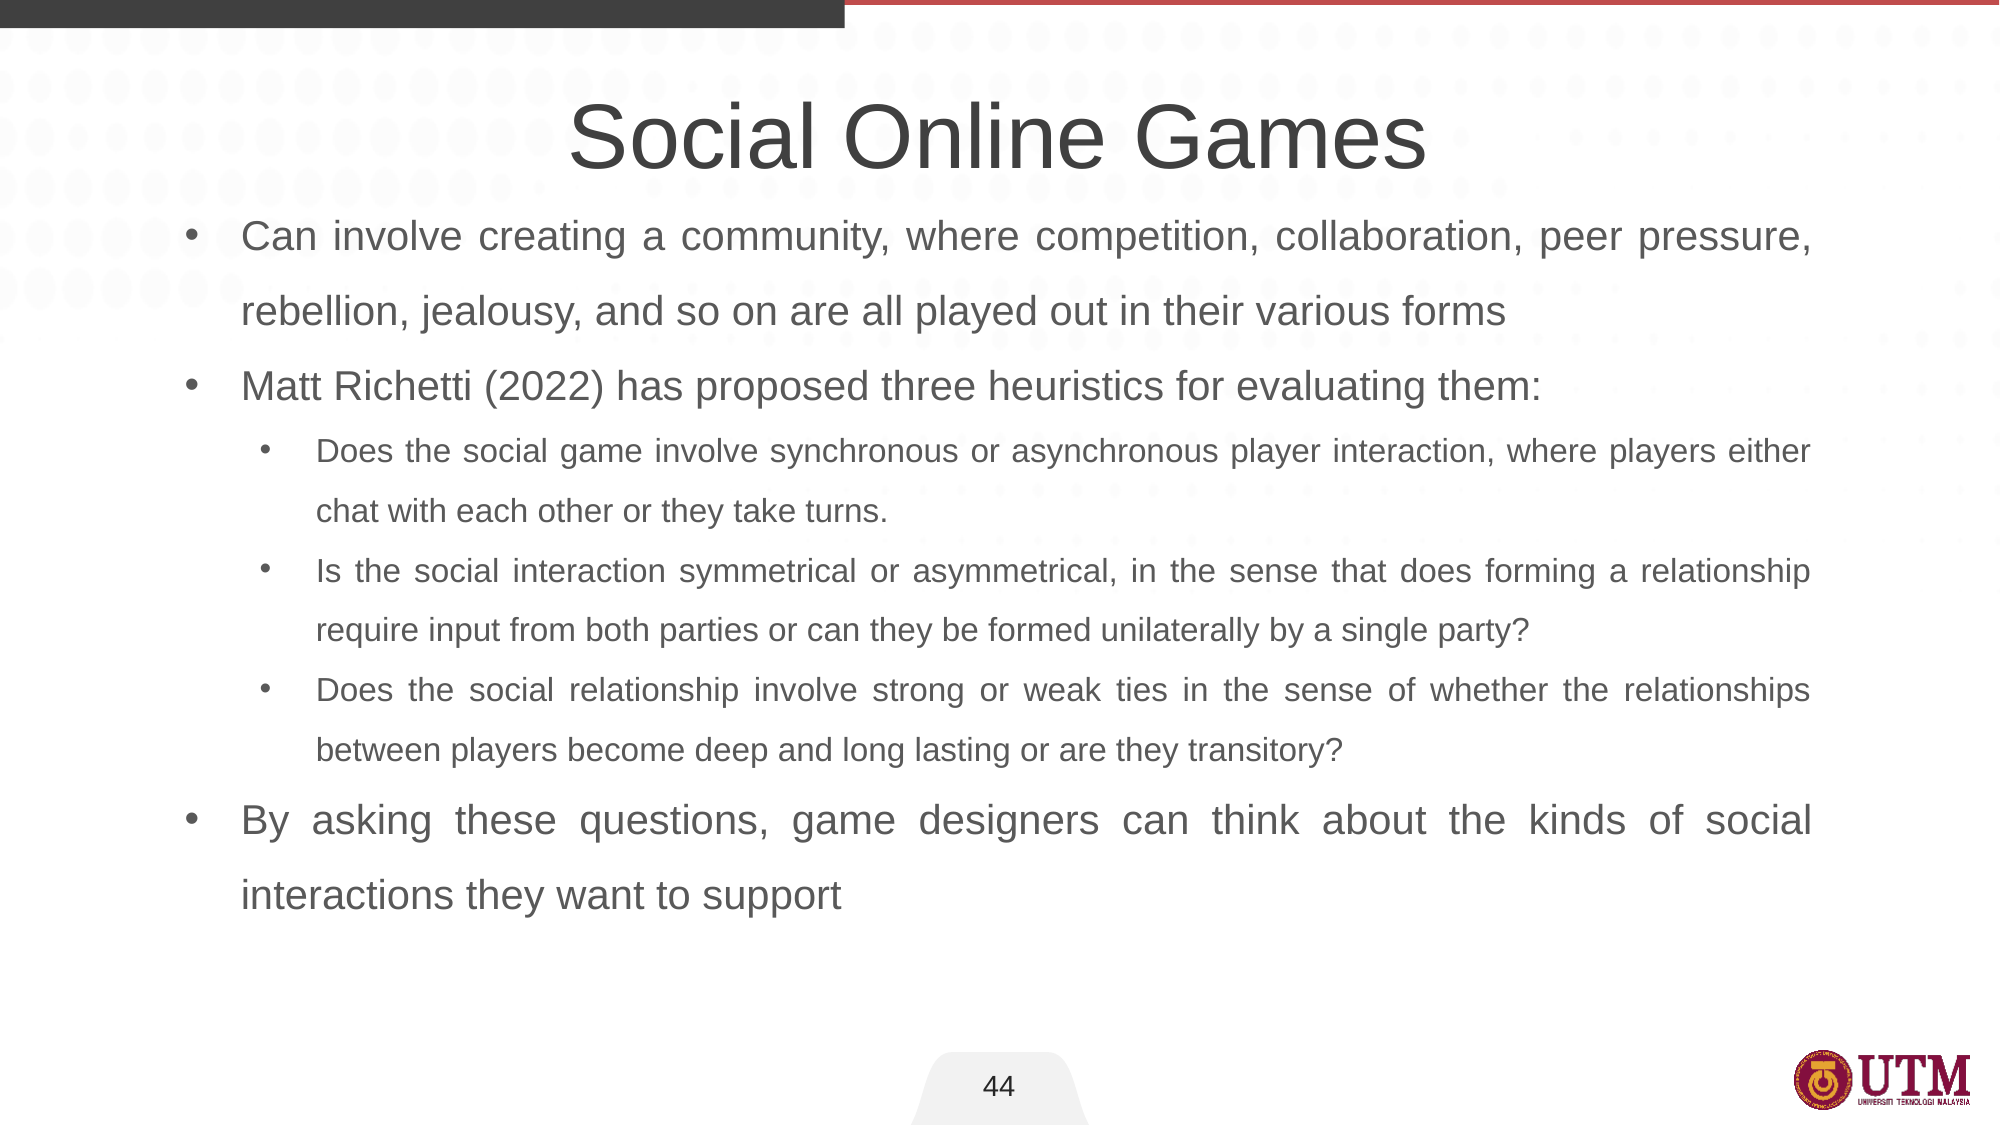

Social Online Games
Can involve creating a community, where competition, collaboration, peer pressure, rebellion, jealousy, and so on are all played out in their various forms
Matt Richetti (2022) has proposed three heuristics for evaluating them:
Does the social game involve synchronous or asynchronous player interaction, where players either chat with each other or they take turns.
Is the social interaction symmetrical or asymmetrical, in the sense that does forming a relationship require input from both parties or can they be formed unilaterally by a single party?
Does the social relationship involve strong or weak ties in the sense of whether the relationships between players become deep and long lasting or are they transitory?
By asking these questions, game designers can think about the kinds of social interactions they want to support
44